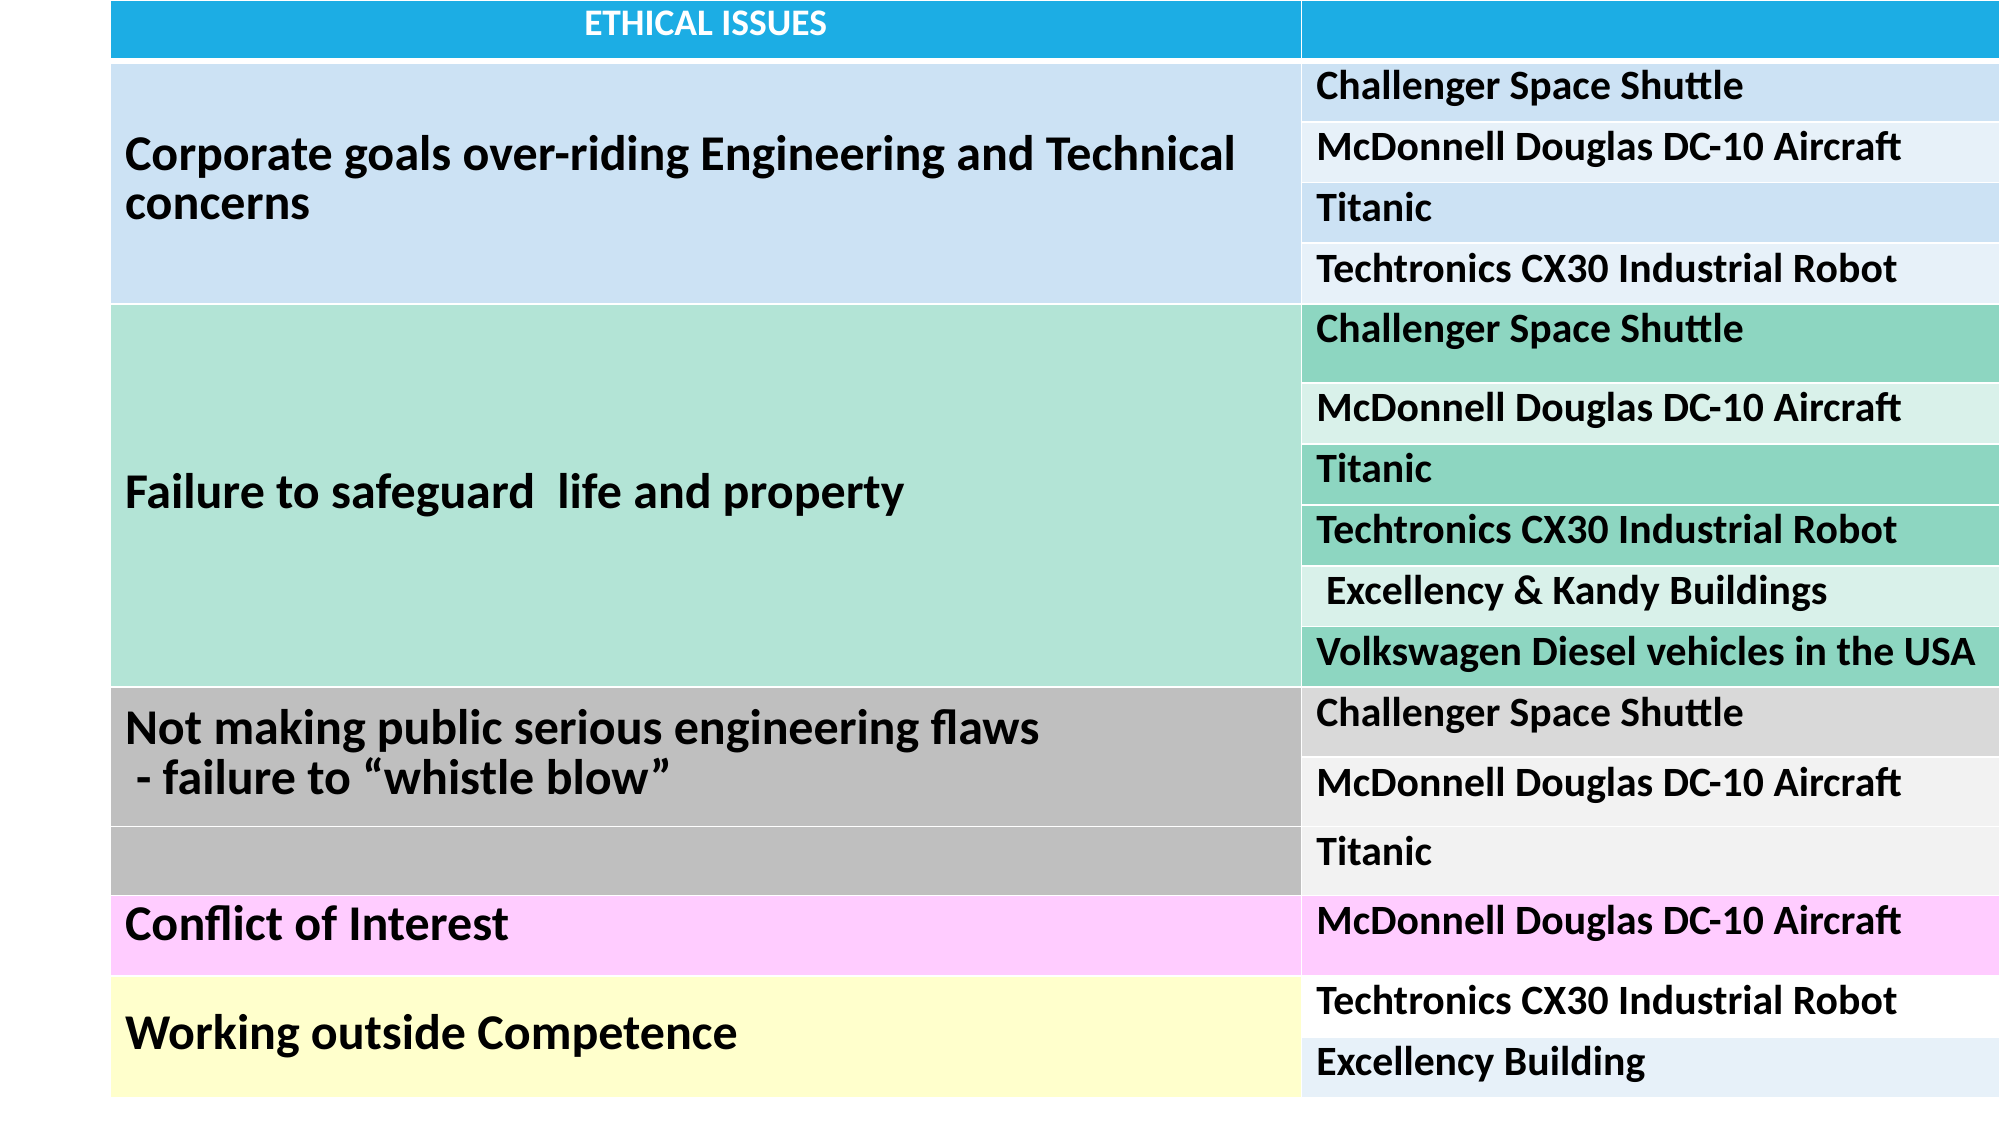

| ETHICAL ISSUES |  |
| --- | --- |
| Corporate goals over-riding Engineering and Technical concerns | Challenger Space Shuttle |
|  | McDonnell Douglas DC-10 Aircraft |
|  | Titanic |
|  | Techtronics CX30 Industrial Robot |
| Failure to safeguard life and property | Challenger Space Shuttle |
|  | McDonnell Douglas DC-10 Aircraft |
|  | Titanic |
|  | Techtronics CX30 Industrial Robot |
|  | Excellency & Kandy Buildings |
|  | Volkswagen Diesel vehicles in the USA |
| Not making public serious engineering flaws - failure to “whistle blow” | Challenger Space Shuttle |
|  | McDonnell Douglas DC-10 Aircraft |
|  | Titanic |
| Conflict of Interest | McDonnell Douglas DC-10 Aircraft |
| Working outside Competence | Techtronics CX30 Industrial Robot |
|  | Excellency Building |